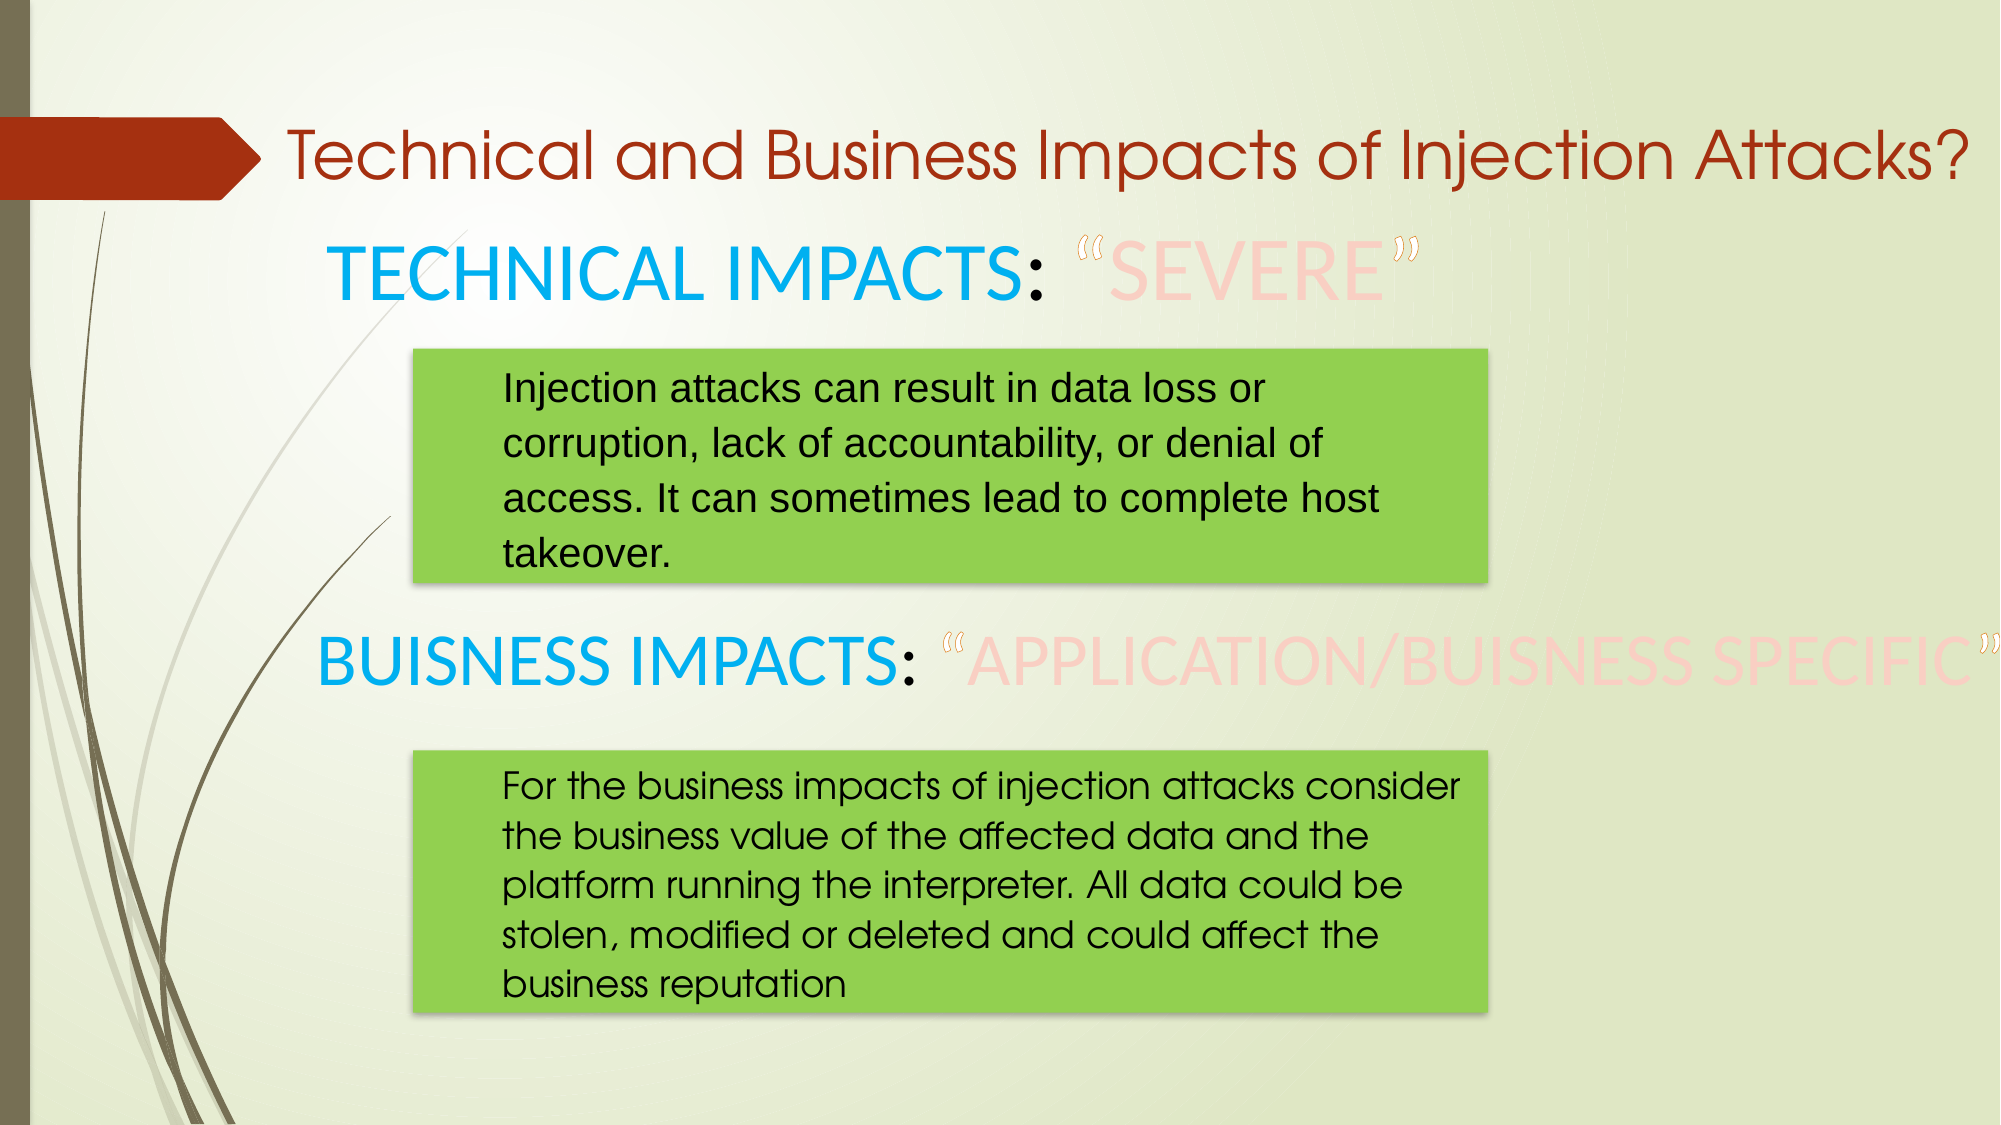

Technical and Business Impacts of Injection Attacks?
TECHNICAL IMPACTS: “SEVERE”
Injection attacks can result in data loss or corruption, lack of accountability, or denial of access. It can sometimes lead to complete host takeover.
BUISNESS IMPACTS: “APPLICATION/BUISNESS SPECIFIC”
For the business impacts of injection attacks consider the business value of the affected data and the platform running the interpreter. All data could be stolen, modified or deleted and could affect the business reputation